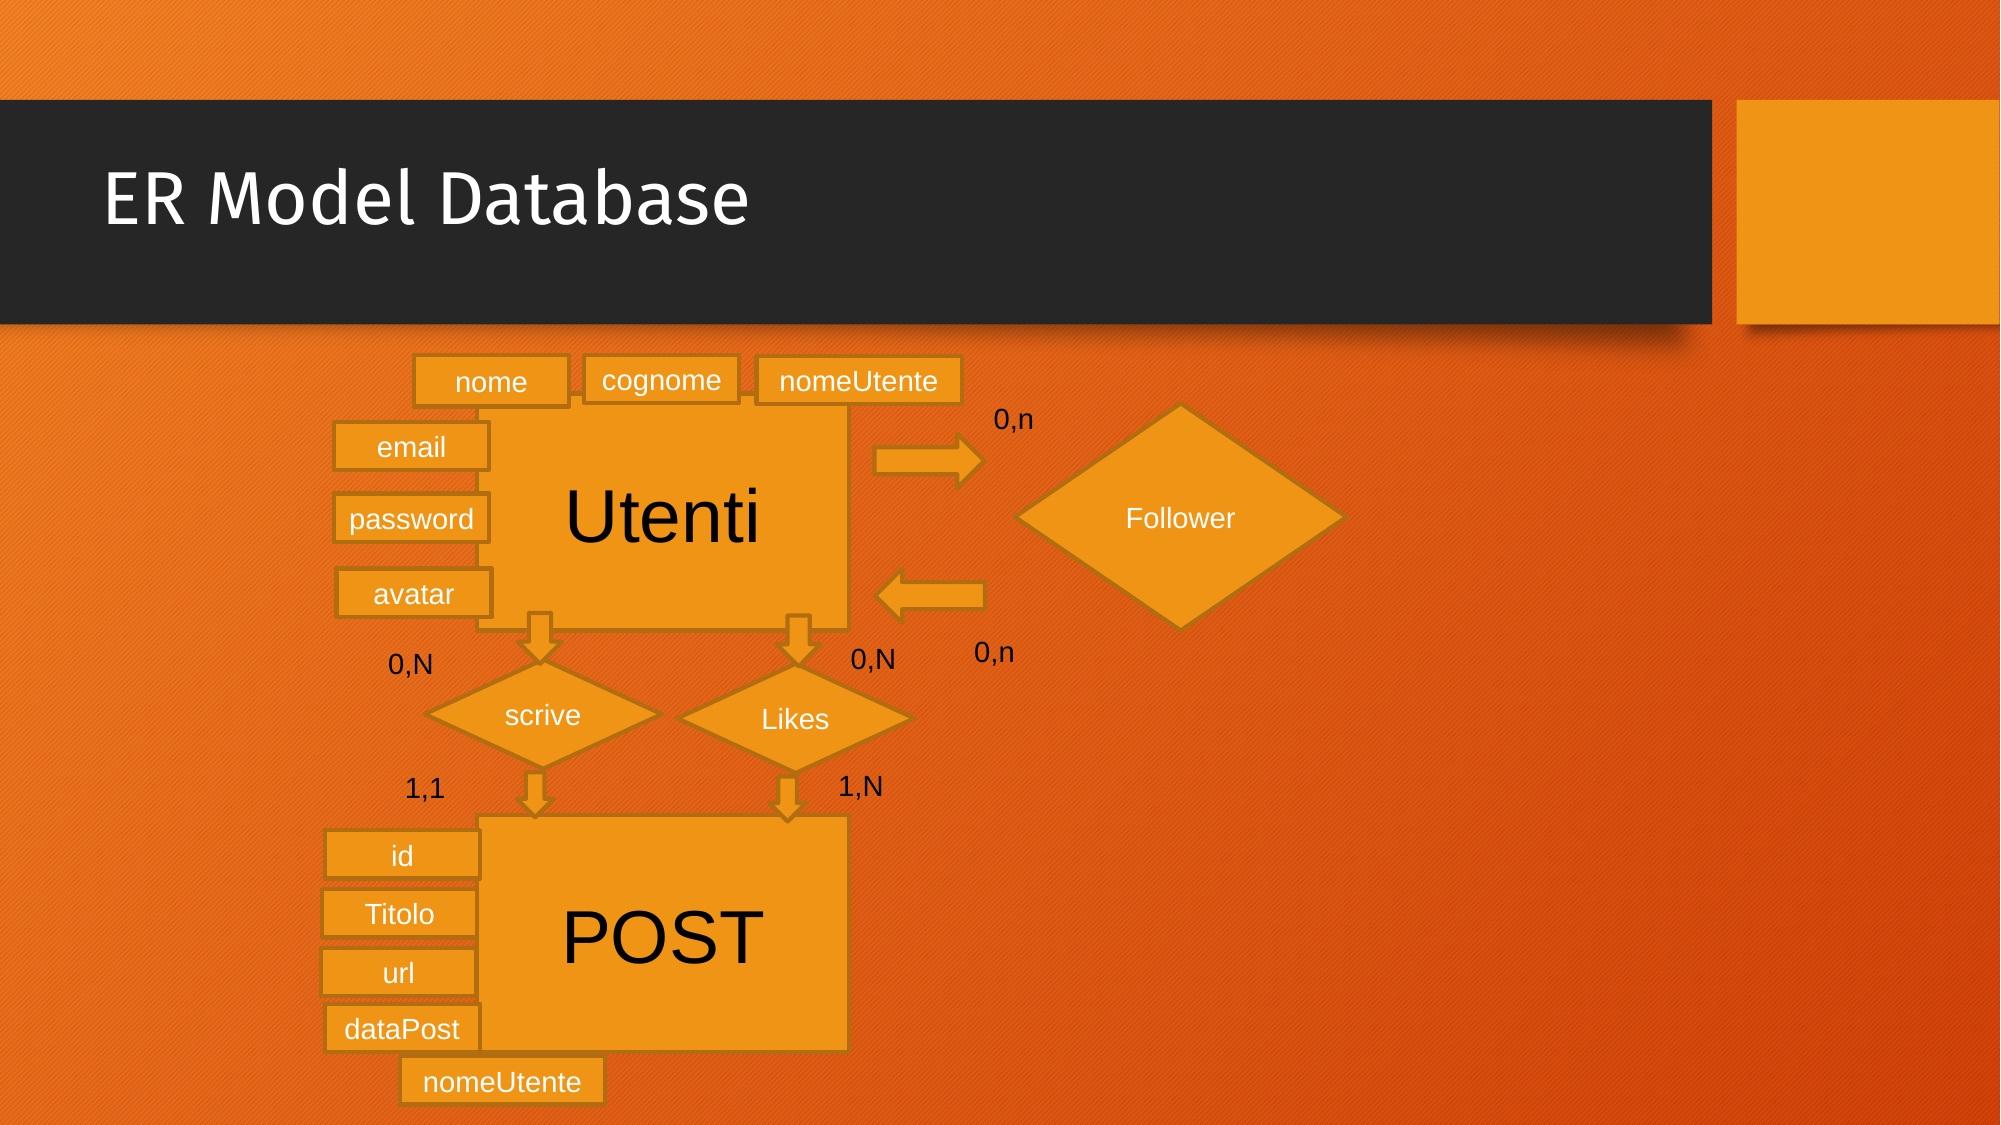

# ER Model Database
nome
cognome
nomeUtente
0,n
Utenti
Follower
email

password
avatar

0,n
0,N
0,N
scrive
Likes
1,N
1,1

POST
id
Titolo
url
dataPost
nomeUtente